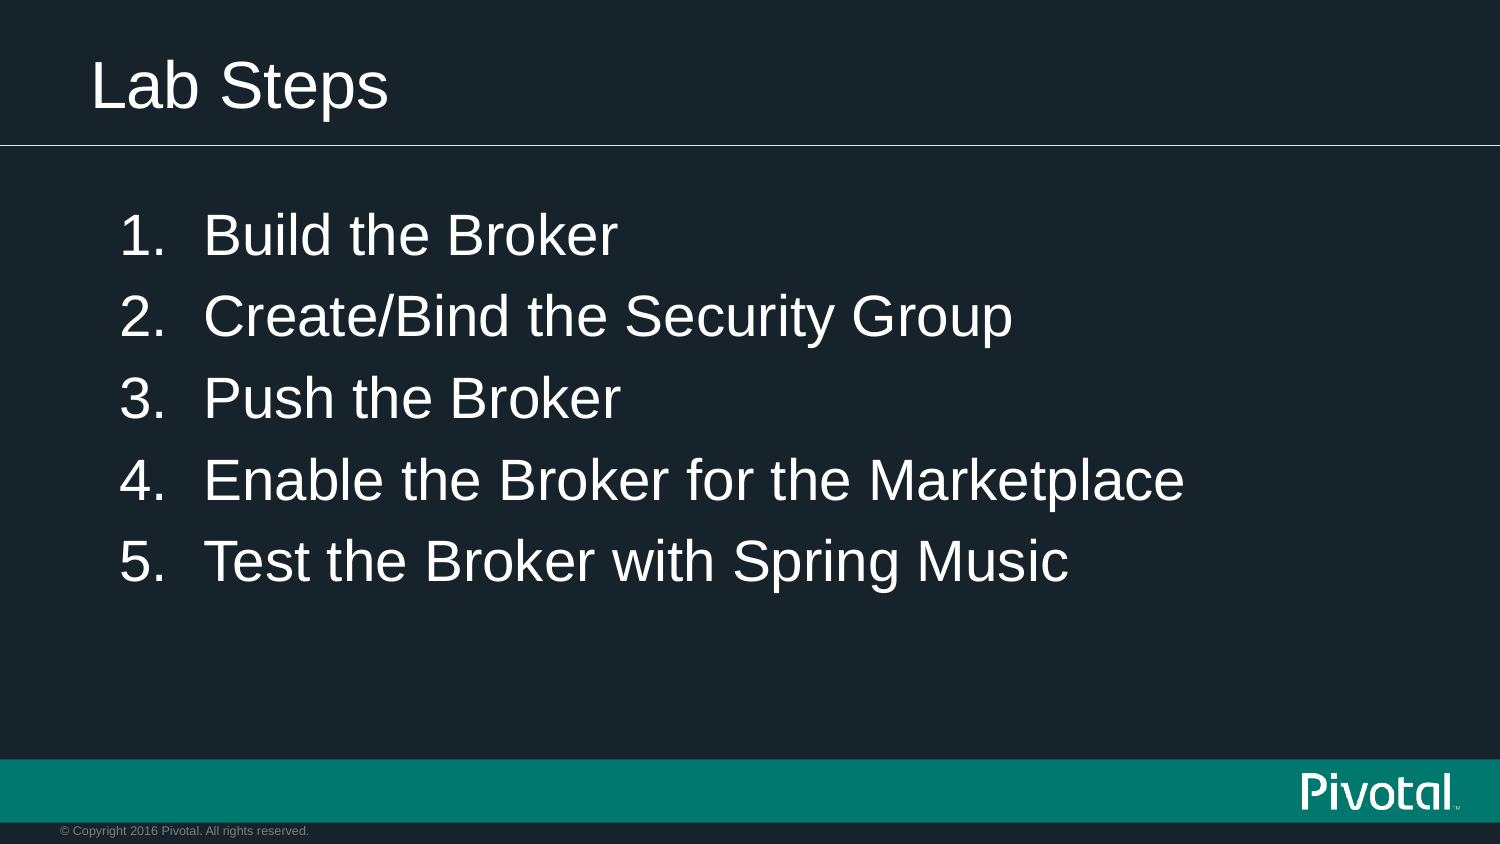

# Lab Steps
Build the Broker
Create/Bind the Security Group
Push the Broker
Enable the Broker for the Marketplace
Test the Broker with Spring Music